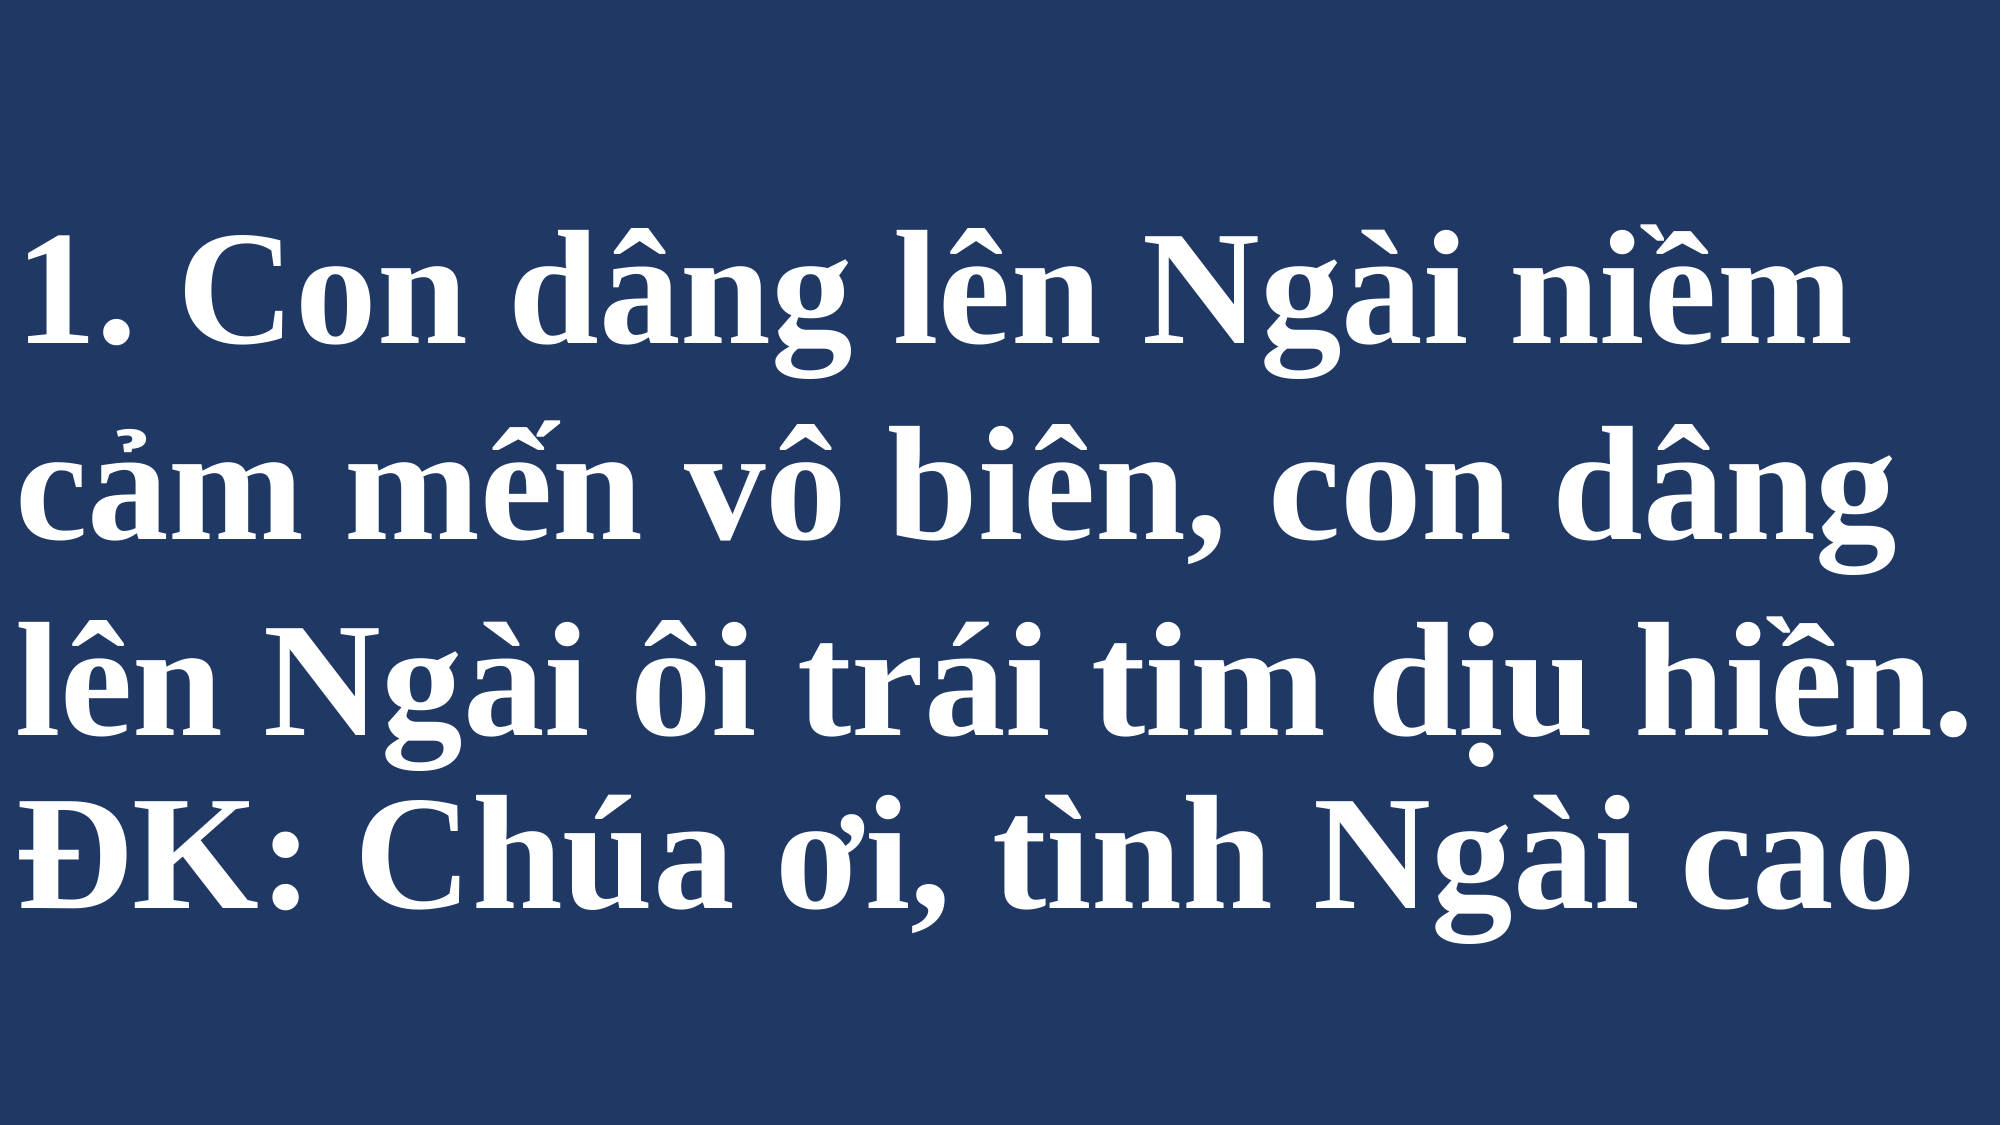

# 1. Con dâng lên Ngài niềm cảm mến vô biên, con dâng lên Ngài ôi trái tim dịu hiền.
ĐK: Chúa ơi, tình Ngài cao